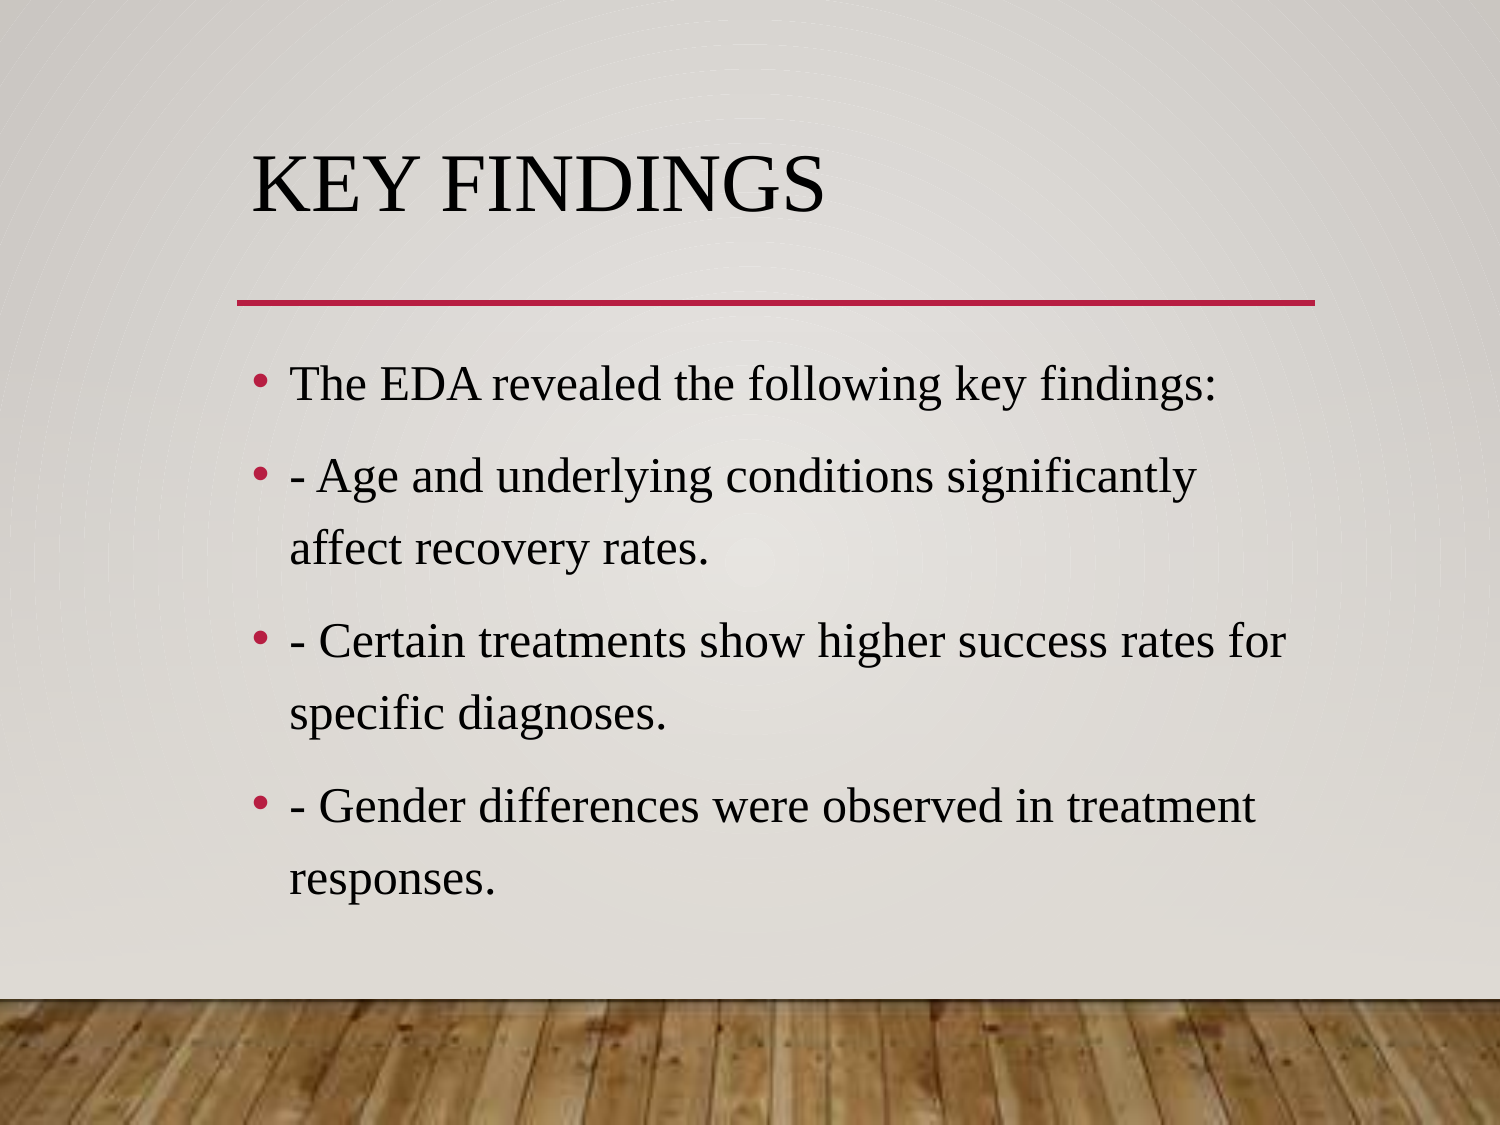

# Key Findings
The EDA revealed the following key findings:
- Age and underlying conditions significantly affect recovery rates.
- Certain treatments show higher success rates for specific diagnoses.
- Gender differences were observed in treatment responses.